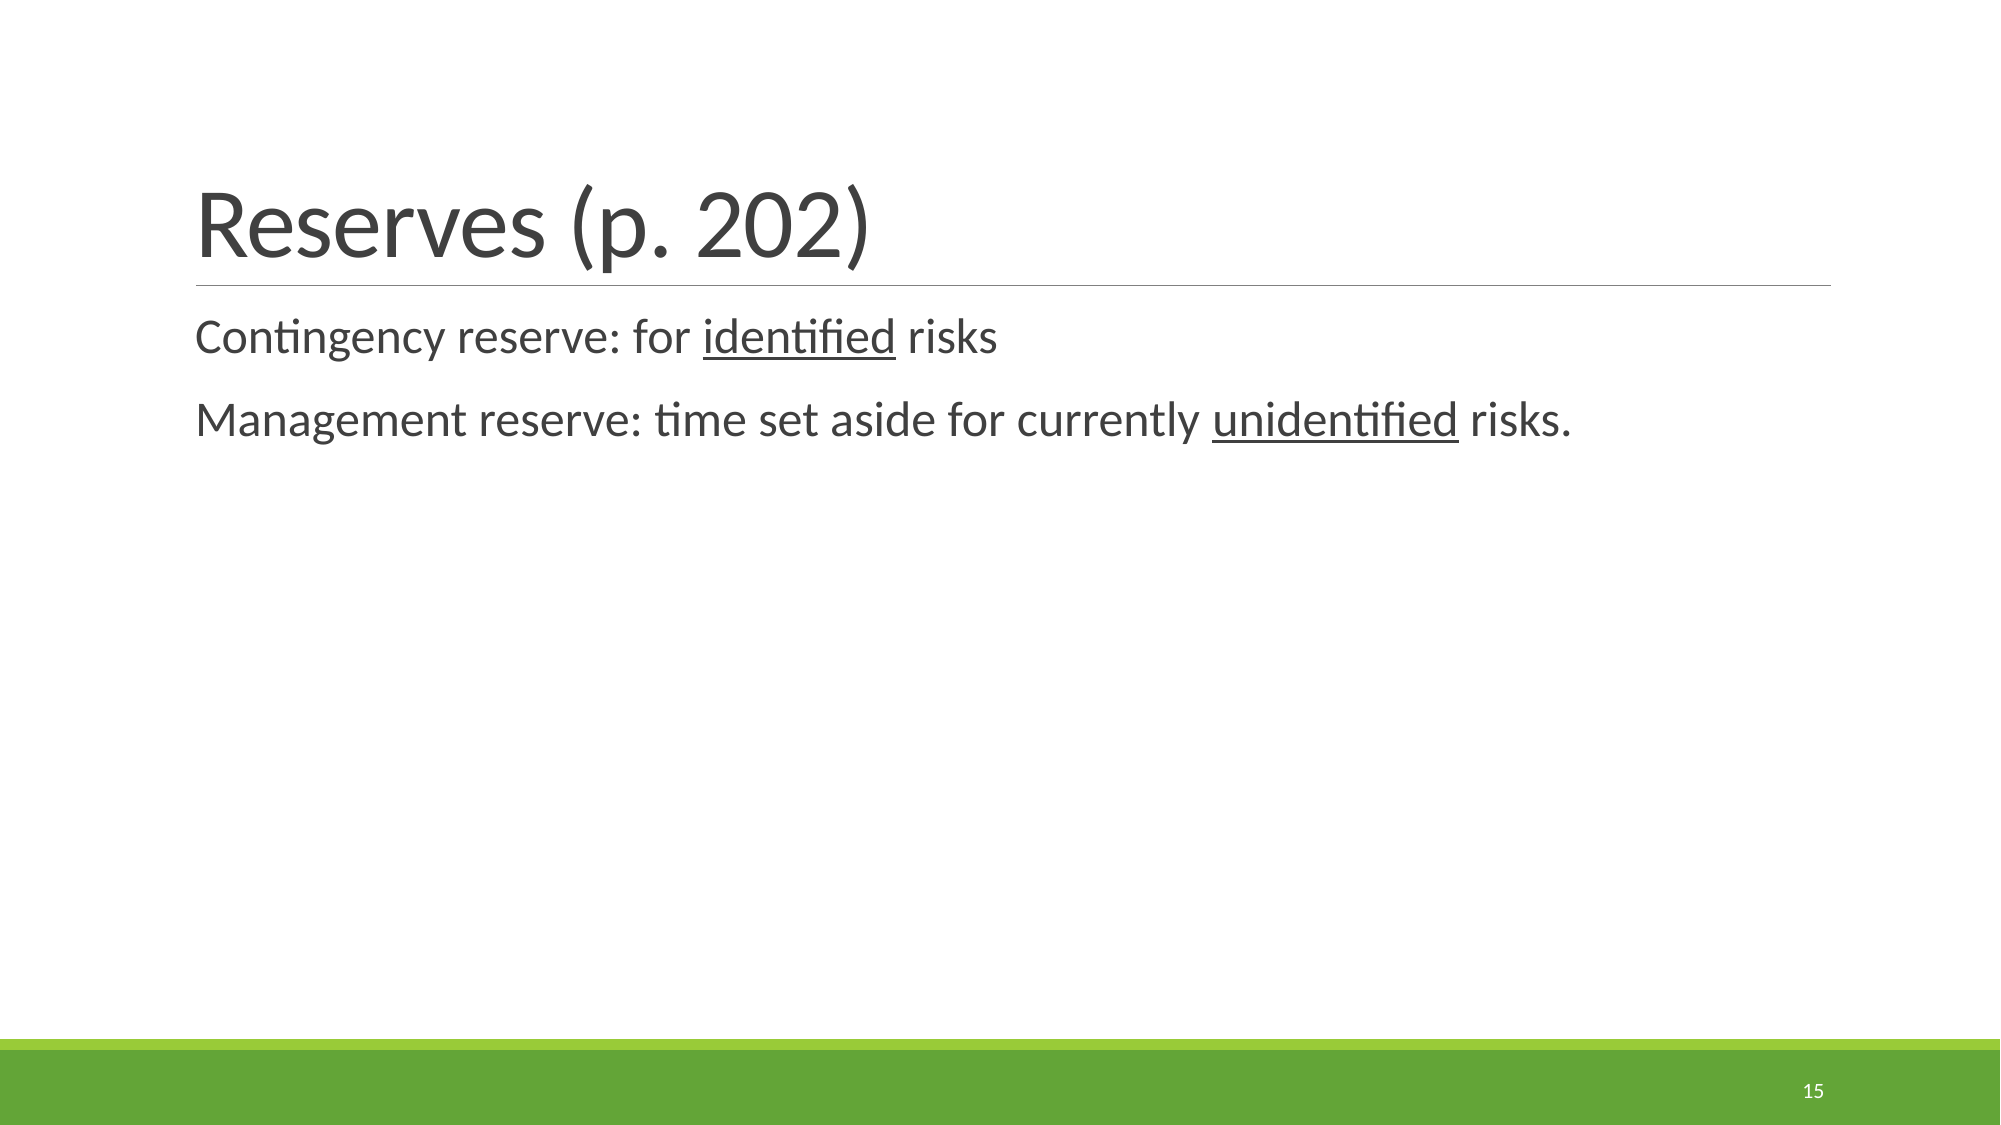

# Reserves (p. 202)
Contingency reserve: for identified risks
Management reserve: time set aside for currently unidentified risks.

15